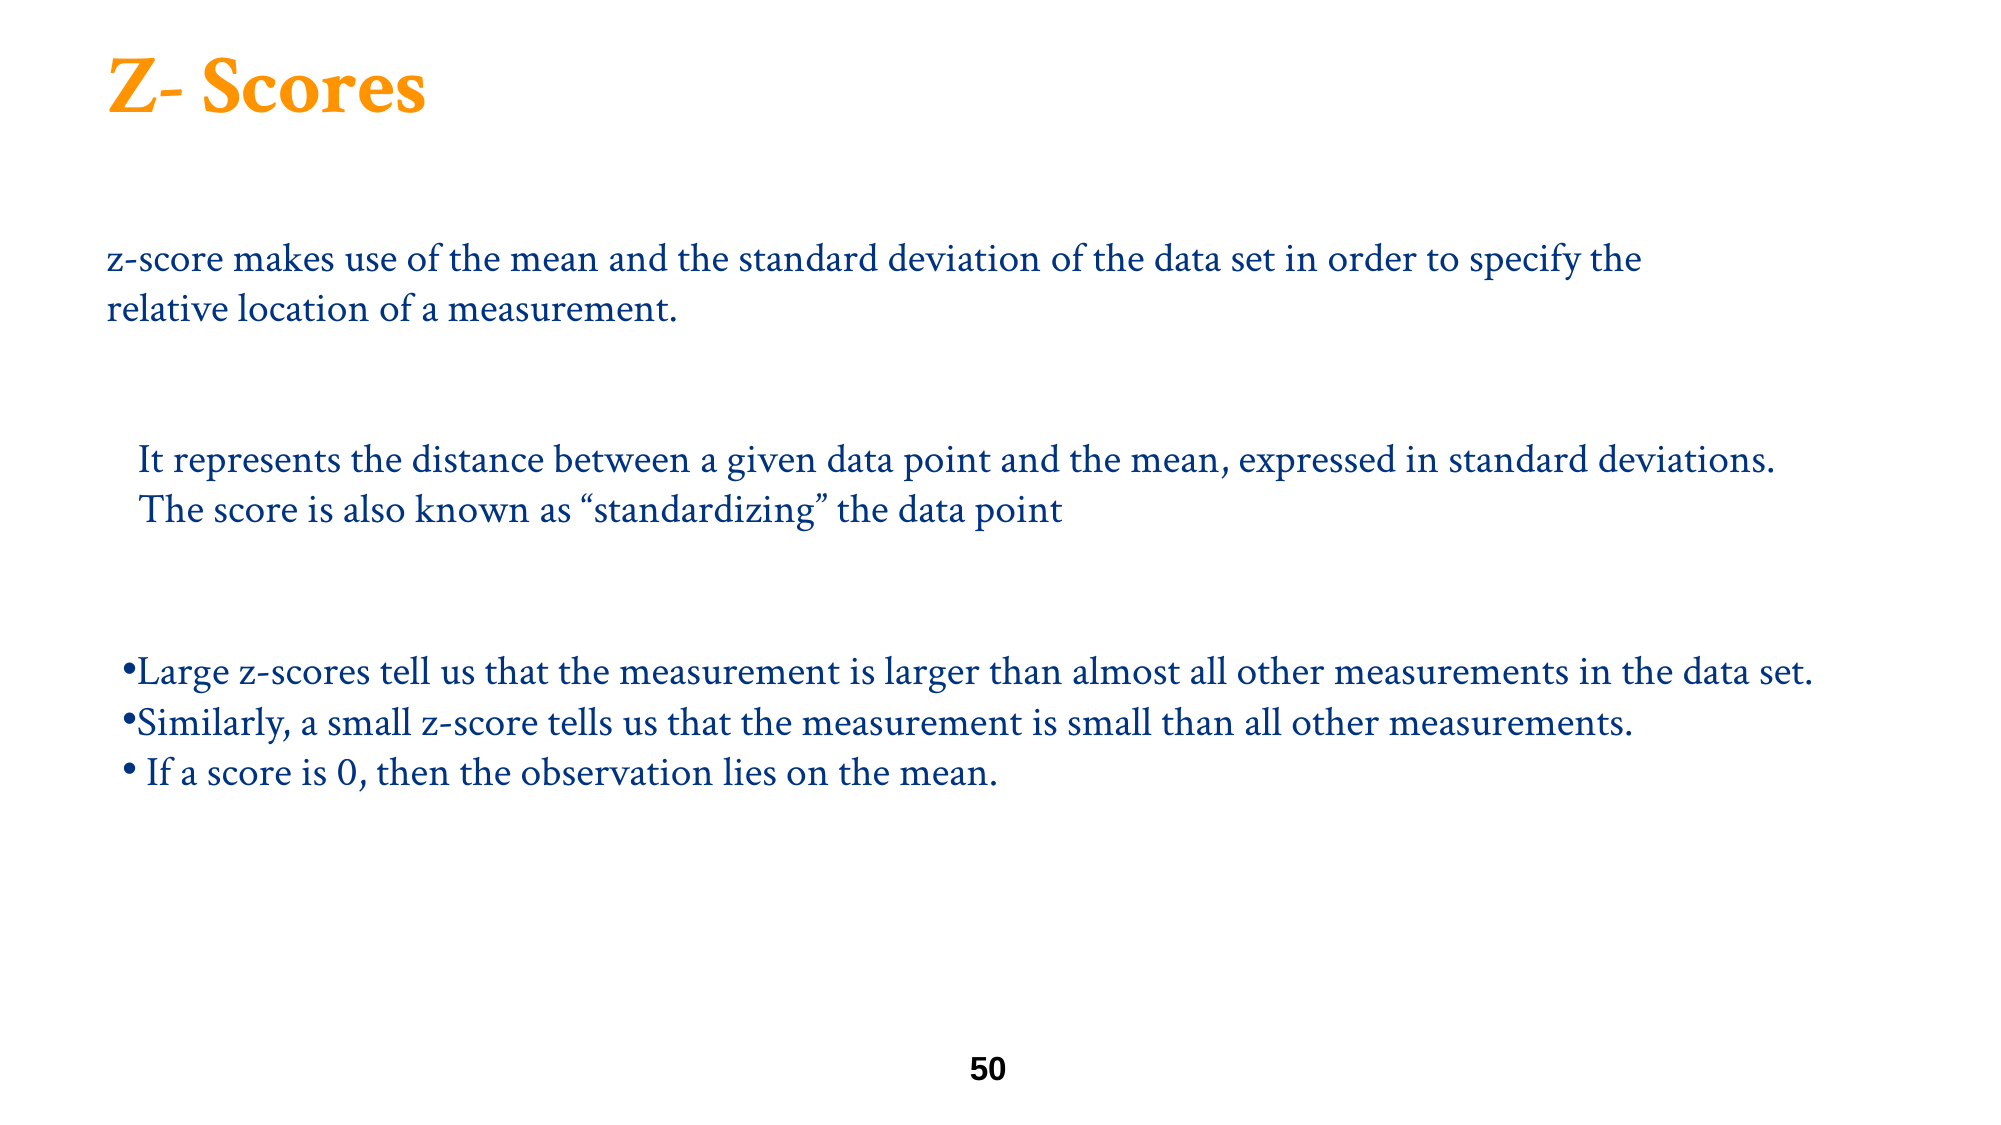

Z- Scores
z-score makes use of the mean and the standard deviation of the data set in order to specify the relative location of a measurement.
It represents the distance between a given data point and the mean, expressed in standard deviations. The score is also known as “standardizing” the data point
Large z-scores tell us that the measurement is larger than almost all other measurements in the data set.
Similarly, a small z-score tells us that the measurement is small than all other measurements.
 If a score is 0, then the observation lies on the mean.